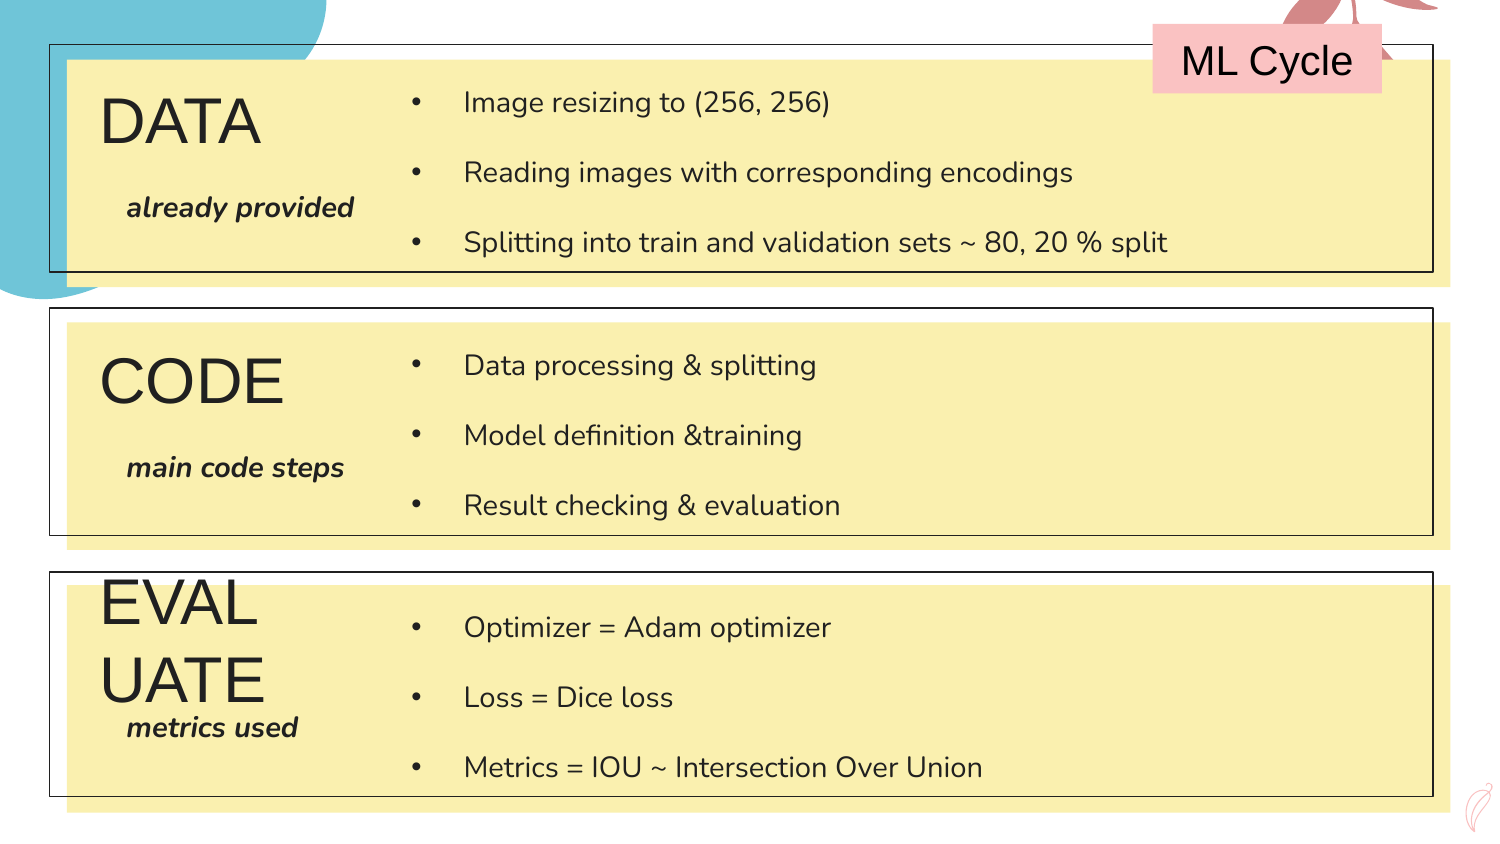

ML Cycle
Image resizing to (256, 256)

Reading images with corresponding encodings

Splitting into train and validation sets ~ 80, 20 % split
# DATA
already provided
Data processing & splitting

Model definition &training

Result checking & evaluation
CODE
main code steps
Optimizer = Adam optimizer

Loss = Dice loss

Metrics = IOU ~ Intersection Over Union
EVALUATE
metrics used